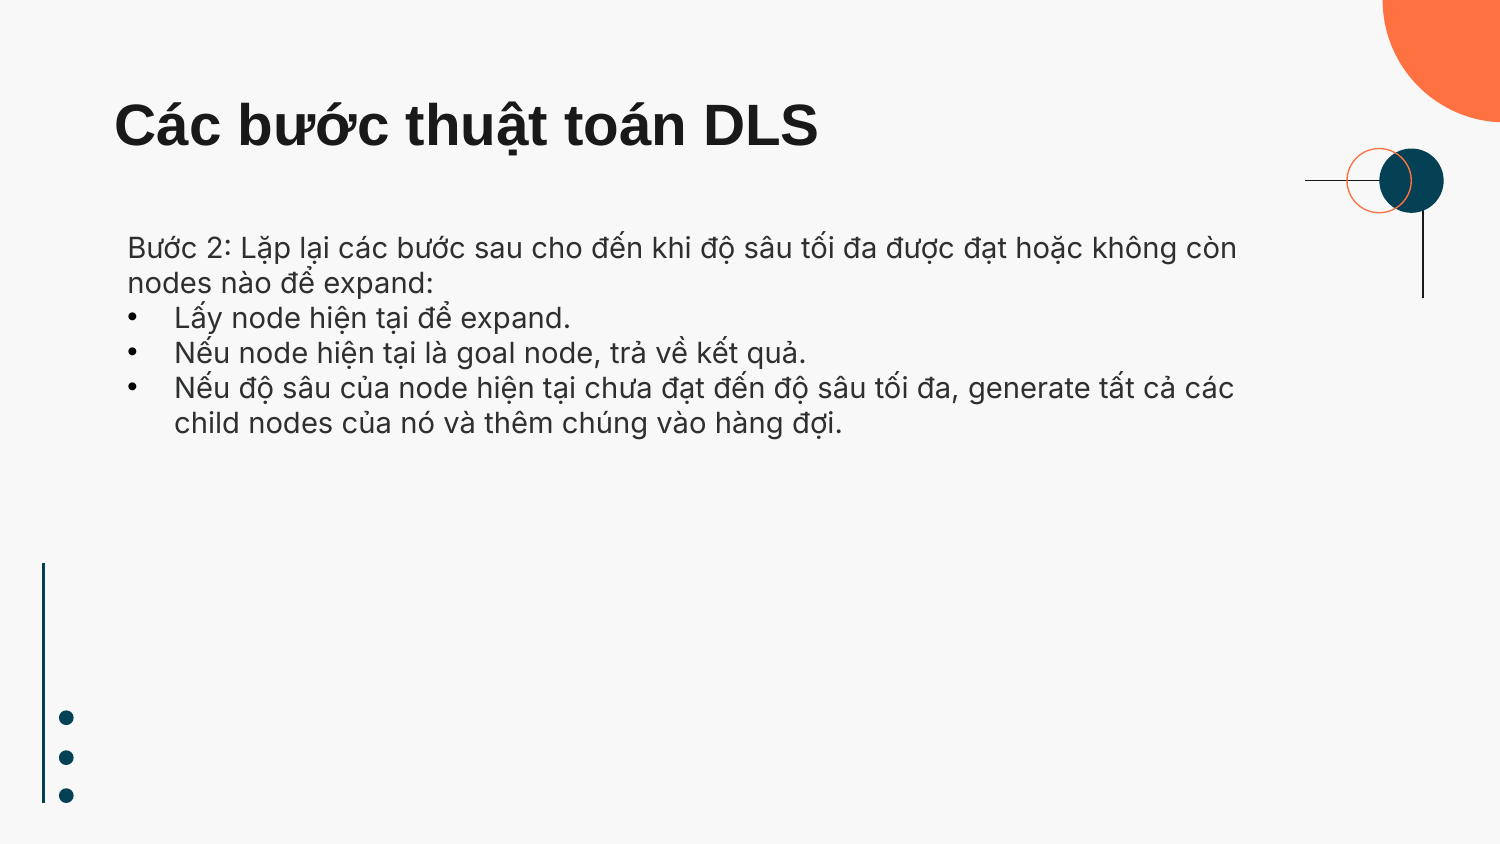

# Các bước thuật toán DLS

Bước 2: Lặp lại các bước sau cho đến khi độ sâu tối đa được đạt hoặc không còn nodes nào để expand:
Lấy node hiện tại để expand.
Nếu node hiện tại là goal node, trả về kết quả.
Nếu độ sâu của node hiện tại chưa đạt đến độ sâu tối đa, generate tất cả các child nodes của nó và thêm chúng vào hàng đợi.